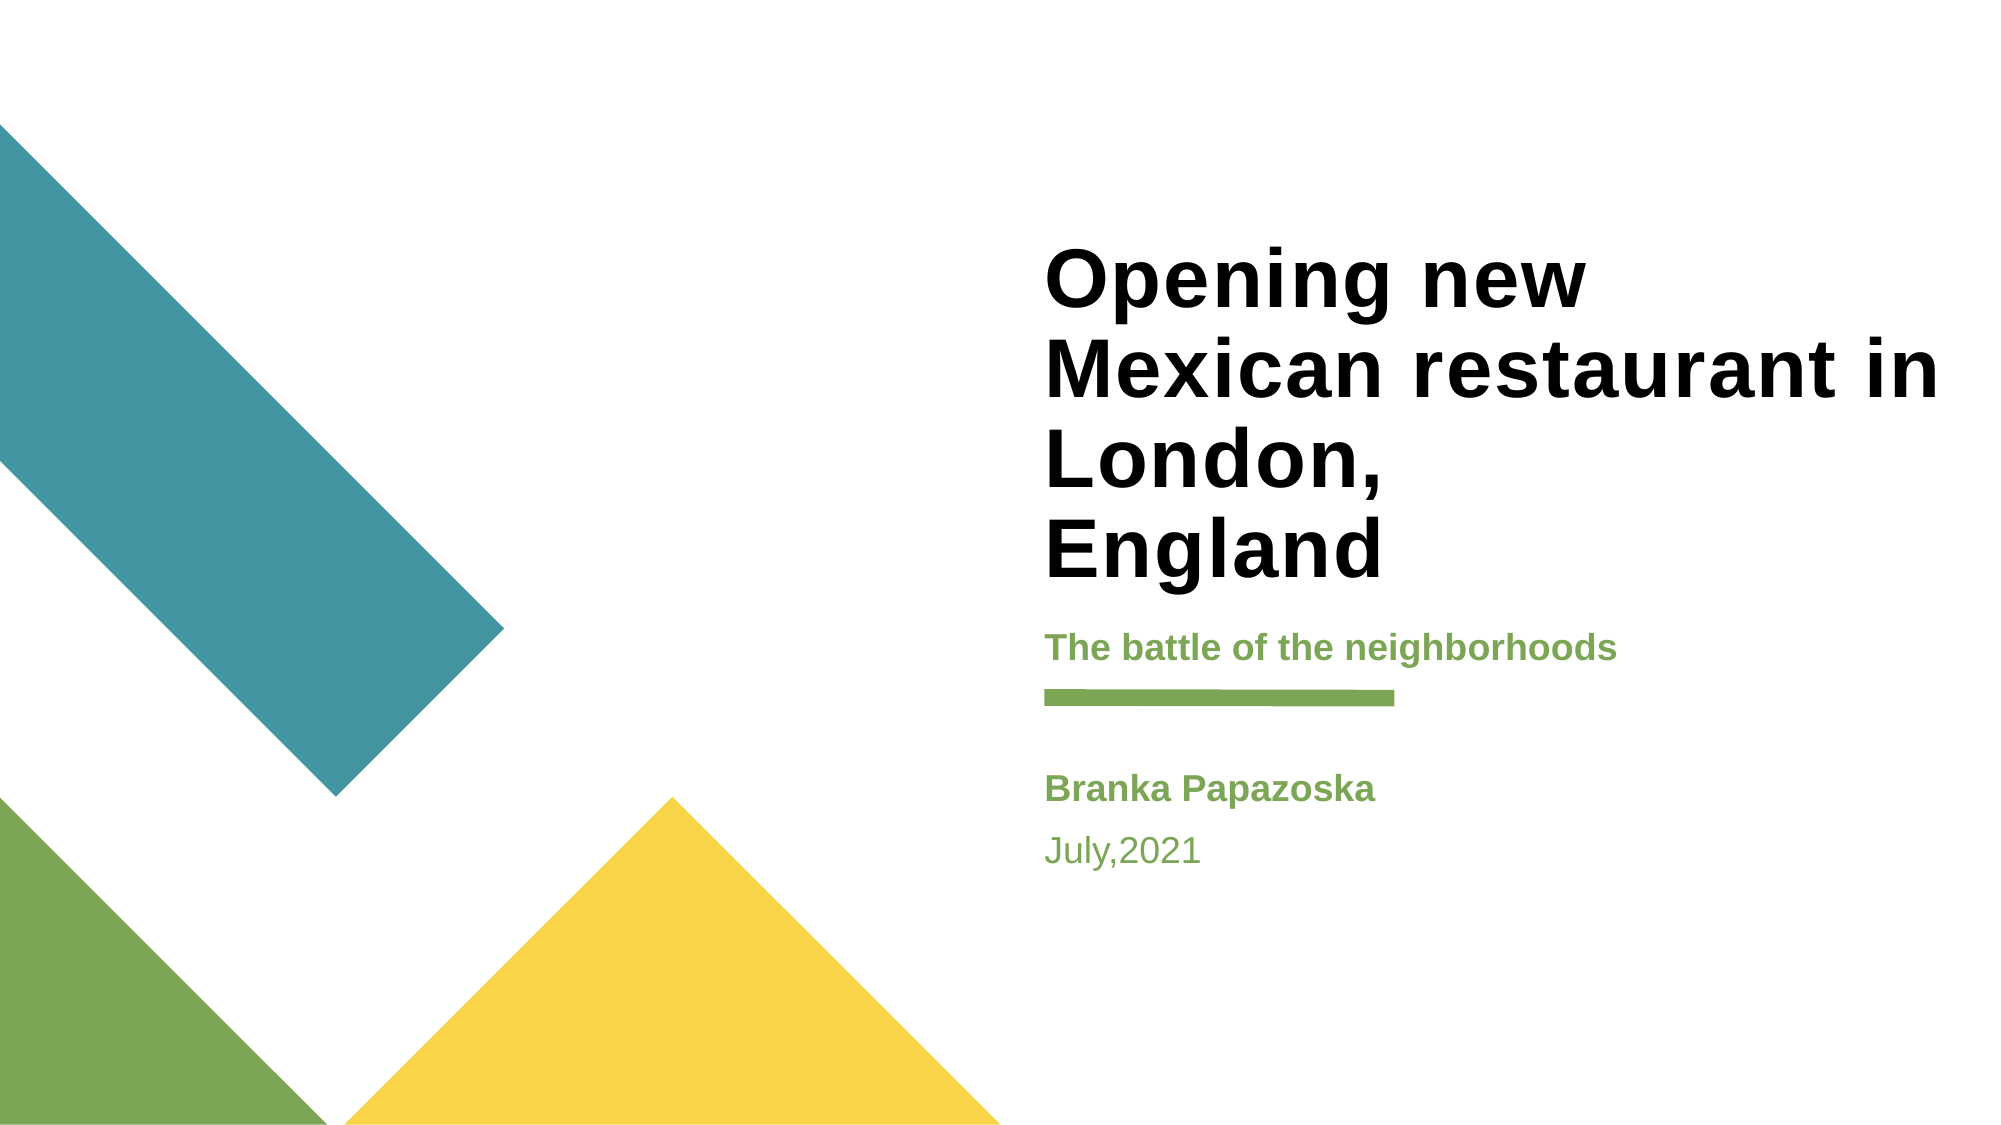

# Opening new Mexican restaurant in London, England
The battle of the neighborhoods
Branka Papazoska
July,2021